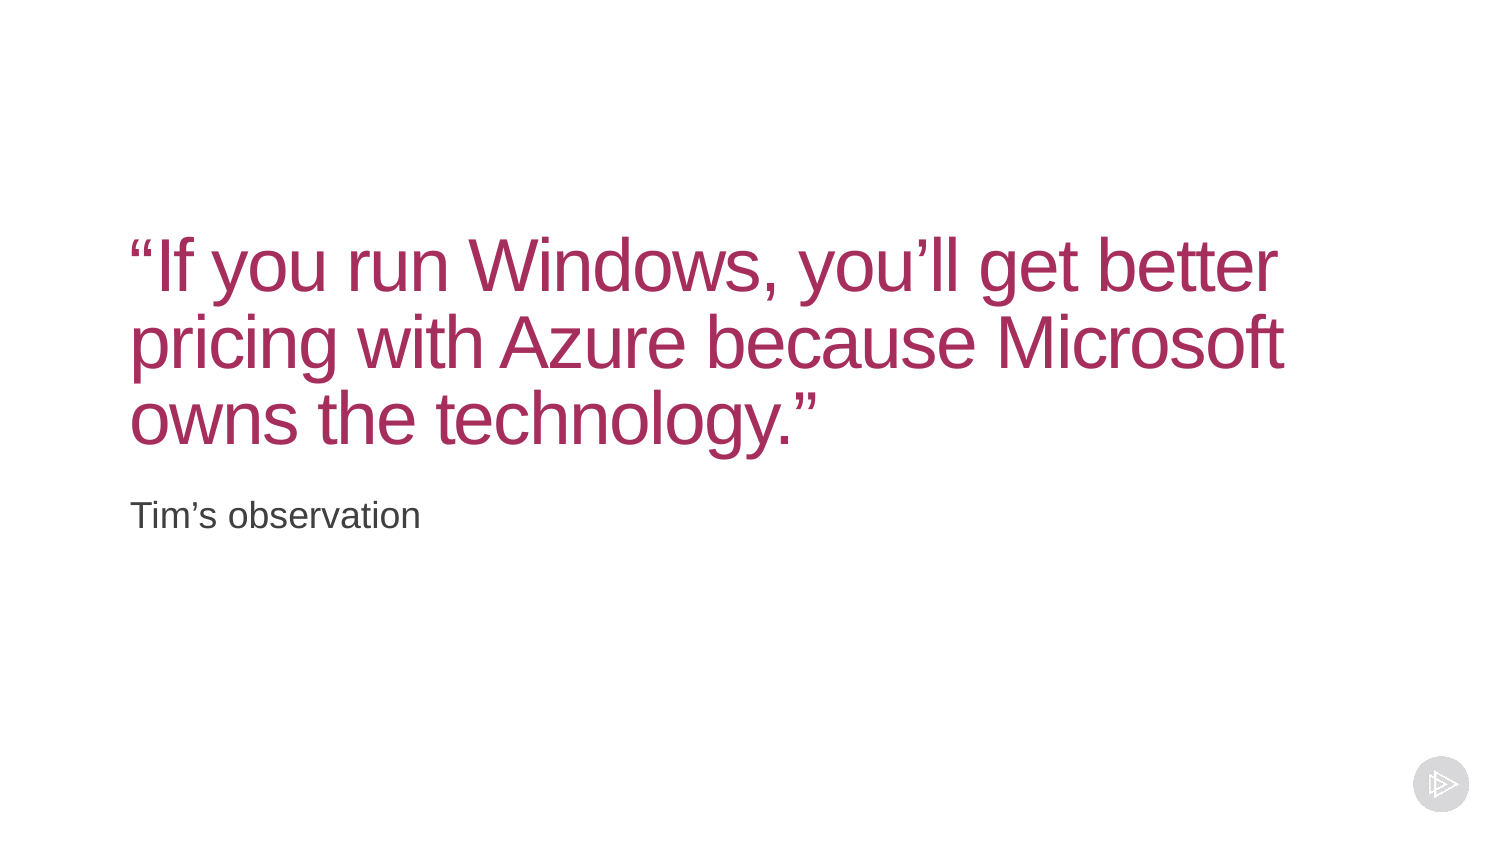

# “If you run Windows, you’ll get better pricing with Azure because Microsoft owns the technology.”
Tim’s observation